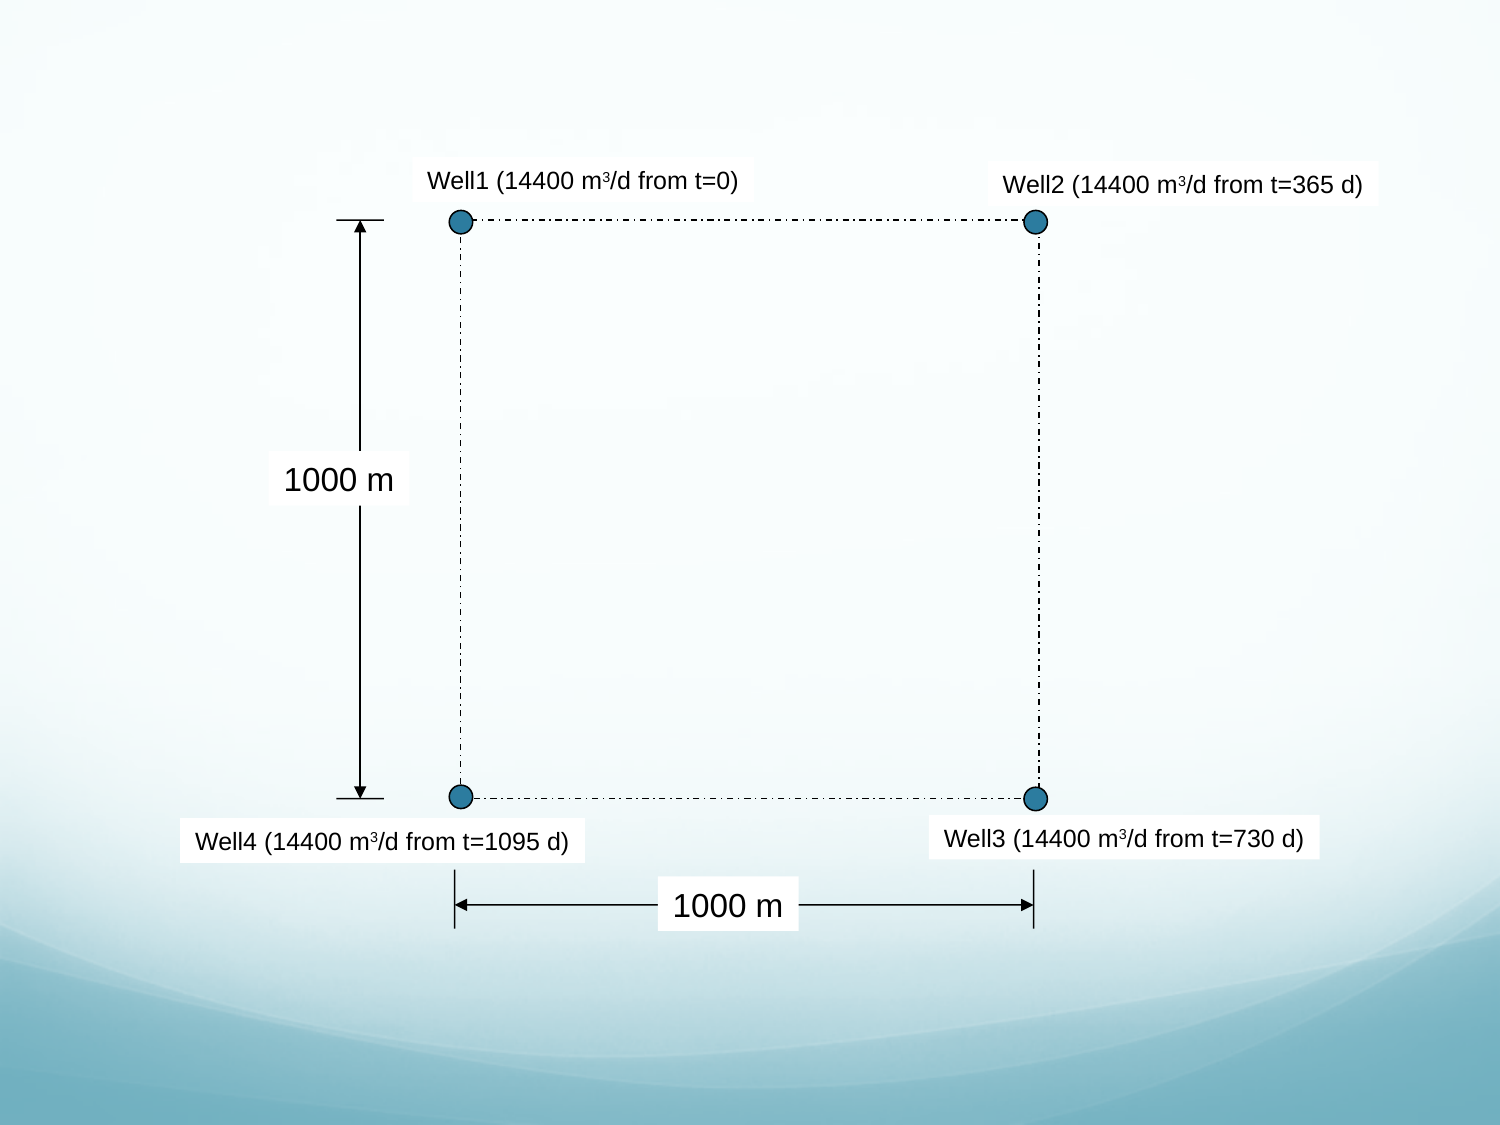

Well1 (14400 m3/d from t=0)
Well2 (14400 m3/d from t=365 d)

1000 m

Well3 (14400 m3/d from t=730 d)
Well4 (14400 m3/d from t=1095 d)

1000 m